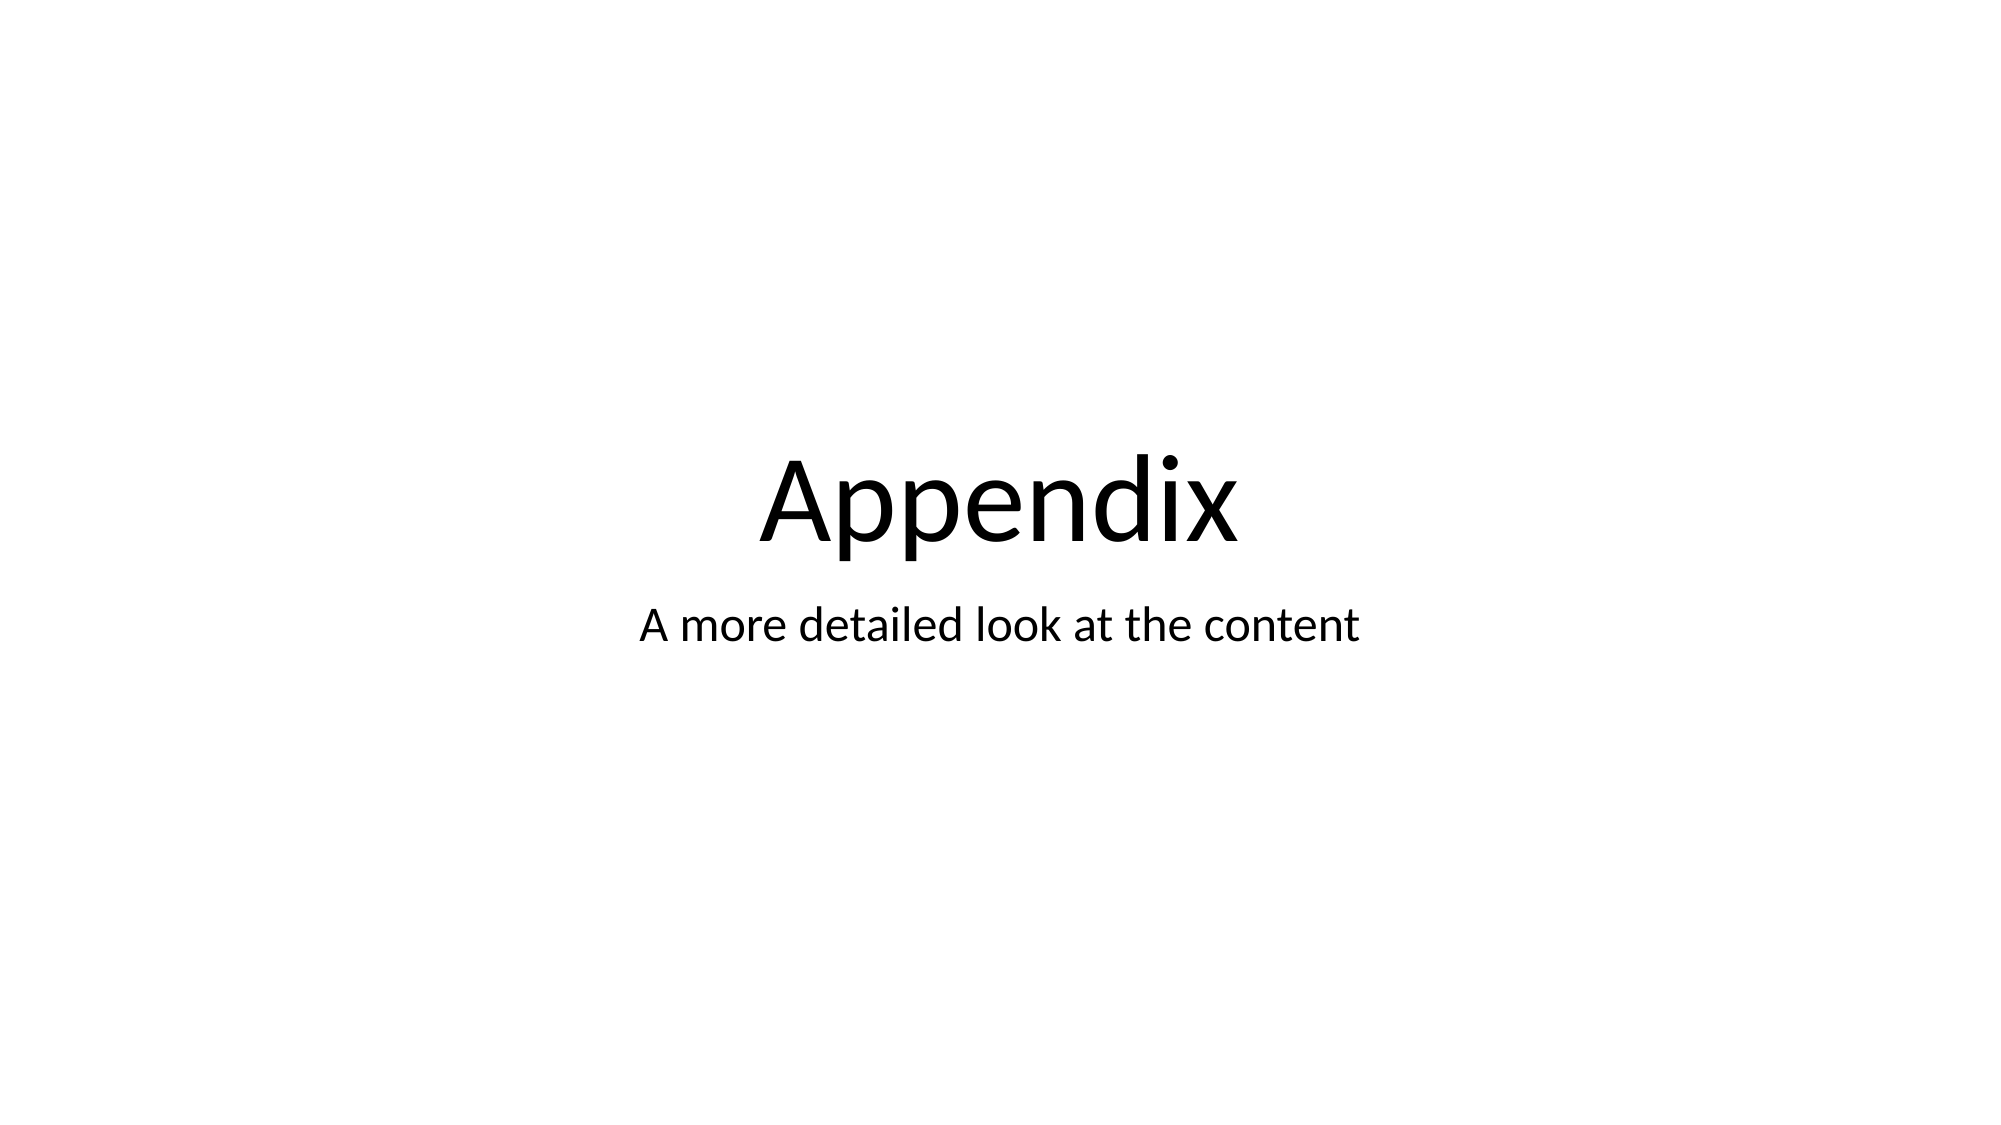

# Appendix
A more detailed look at the content